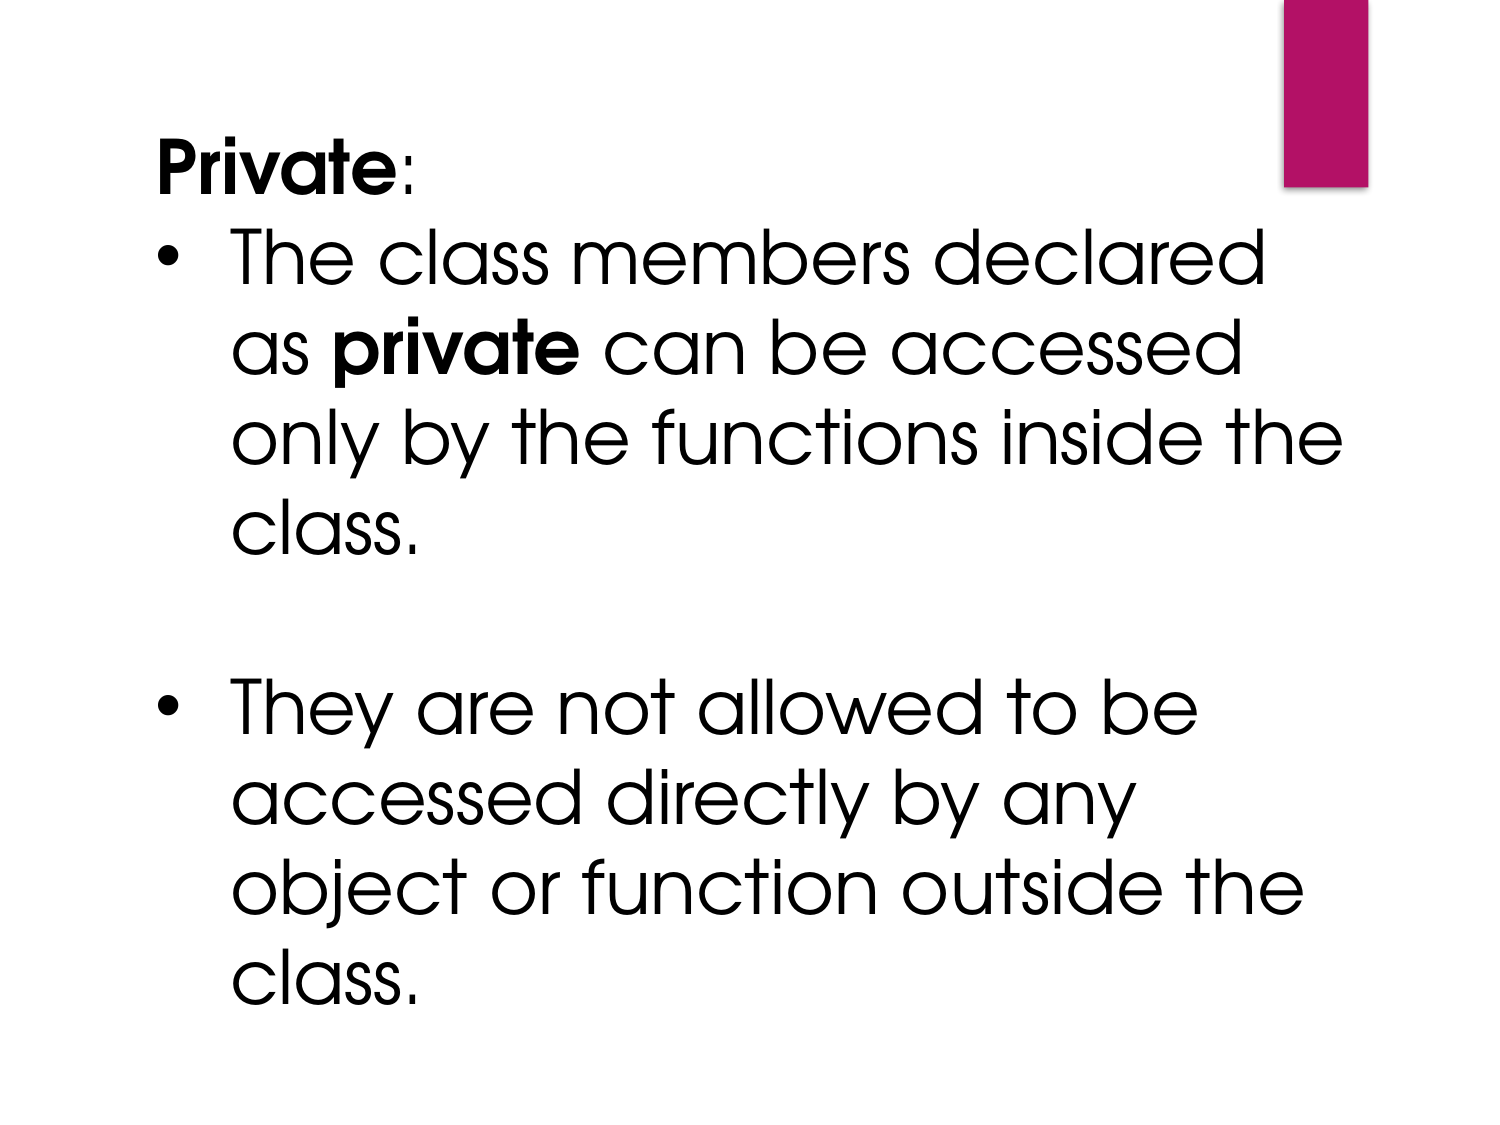

Private:
The class members declared as private can be accessed only by the functions inside the class.

They are not allowed to be accessed directly by any object or function outside the class.